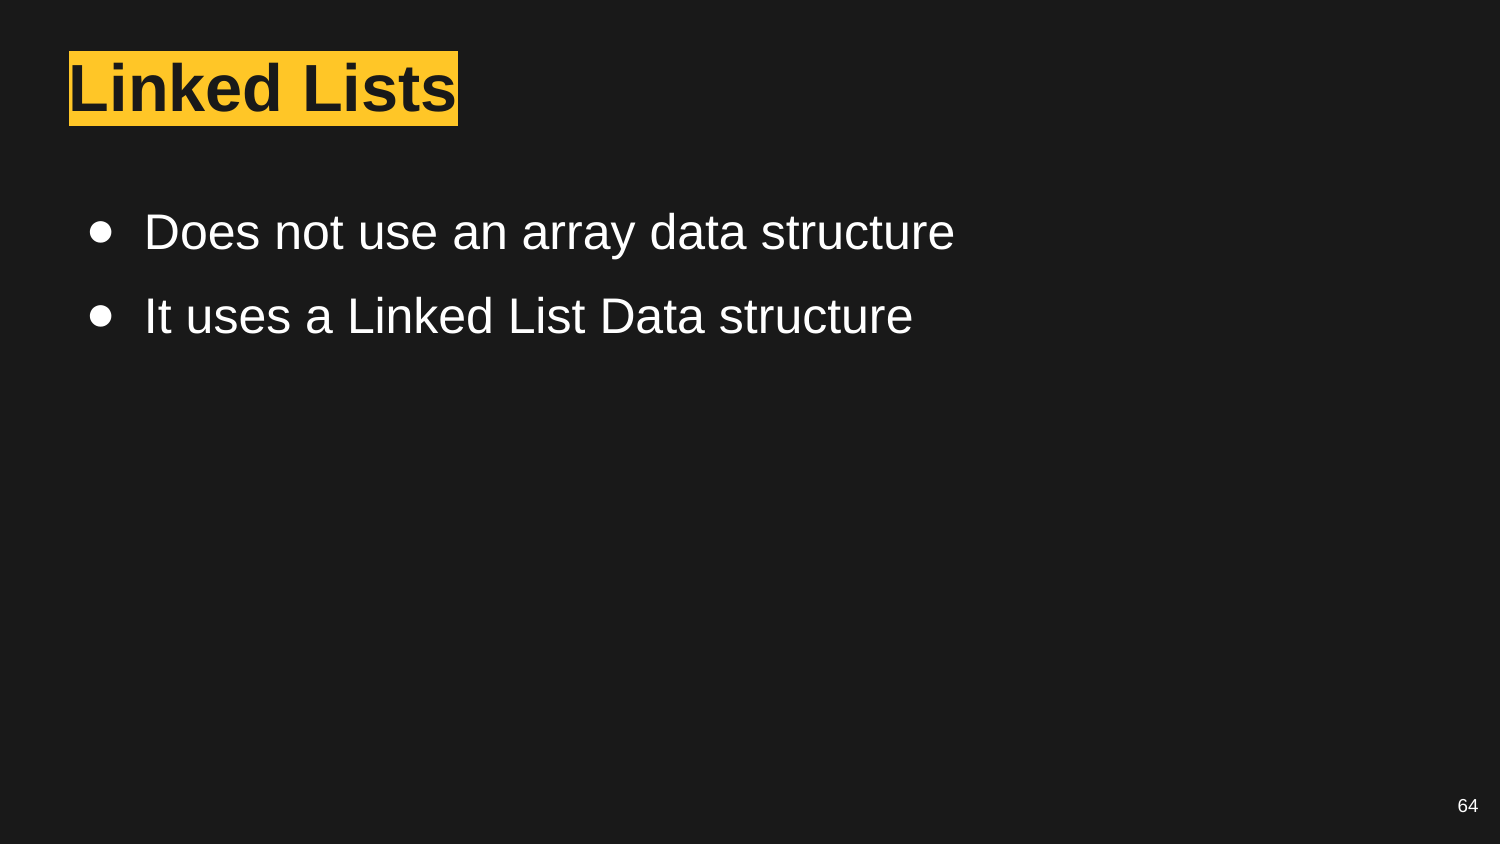

# Linked Lists
Does not use an array data structure
It uses a Linked List Data structure

64